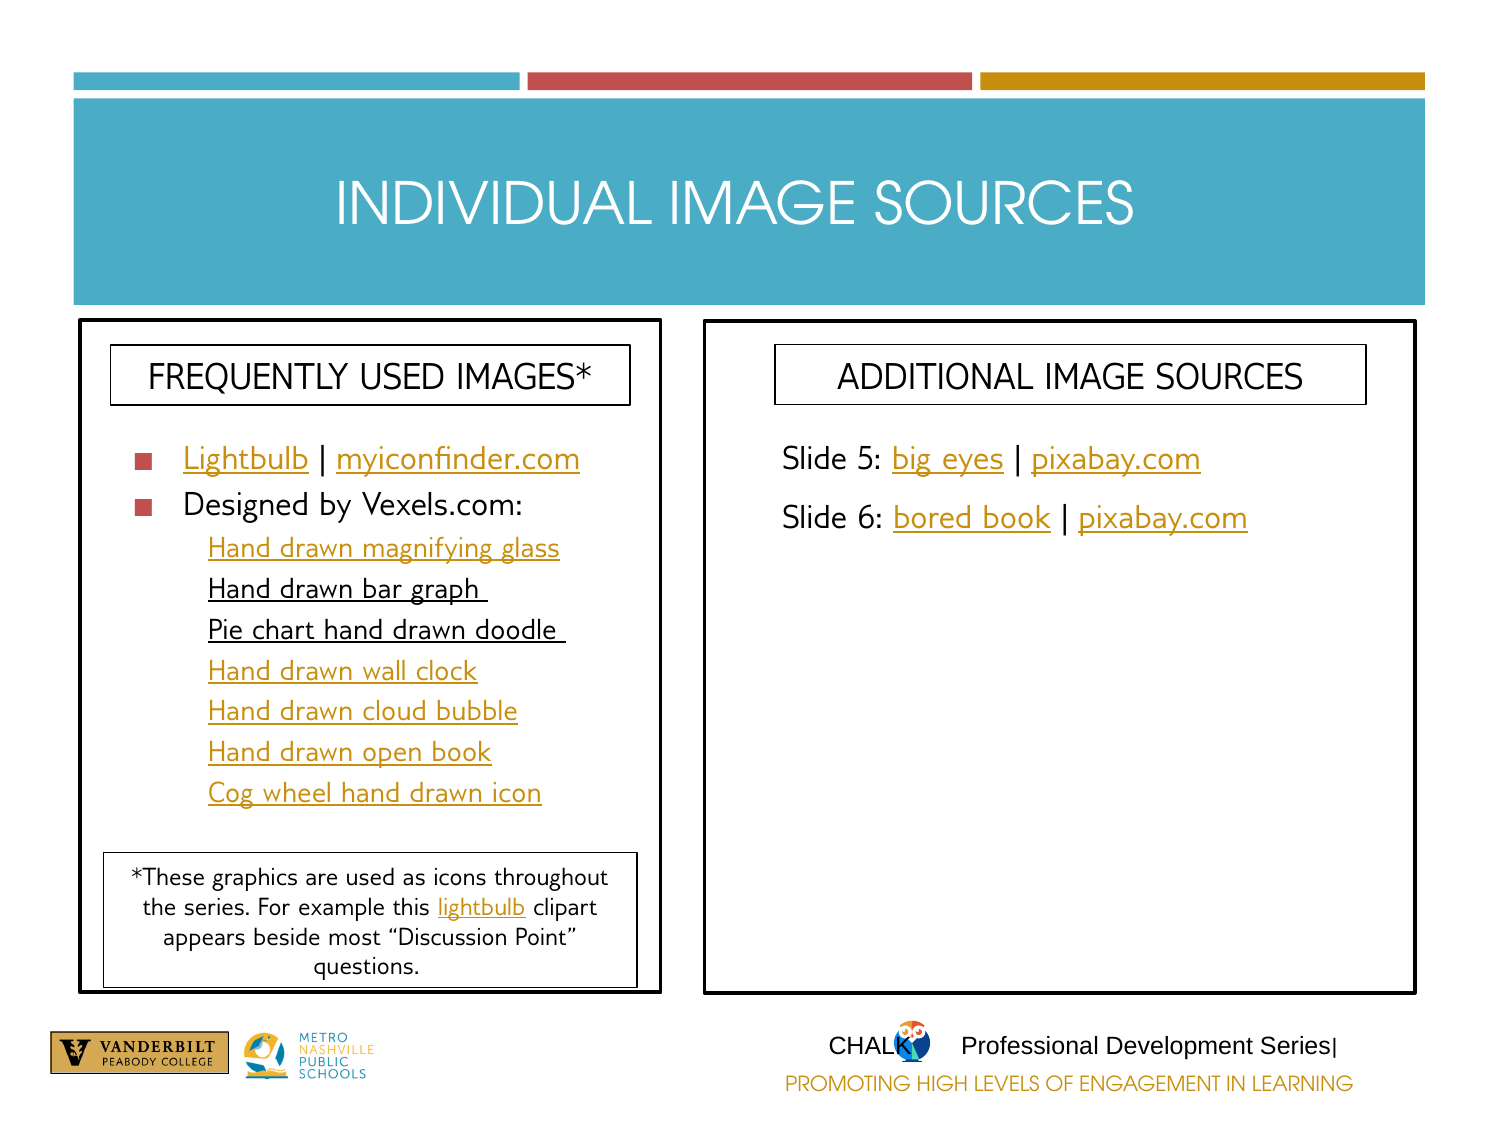

# INDIVIDUAL IMAGE SOURCES

ADDITIONAL IMAGE SOURCES
FREQUENTLY USED IMAGES*
Lightbulb | myiconfinder.com
Designed by Vexels.com:
Hand drawn magnifying glass
Hand drawn bar graph
Pie chart hand drawn doodle
Hand drawn wall clock
Hand drawn cloud bubble
Hand drawn open book
Cog wheel hand drawn icon

Slide 5: big eyes | pixabay.com
Slide 6: bored book | pixabay.com

*These graphics are used as icons throughout the series. For example this lightbulb clipart appears beside most “Discussion Point” questions.